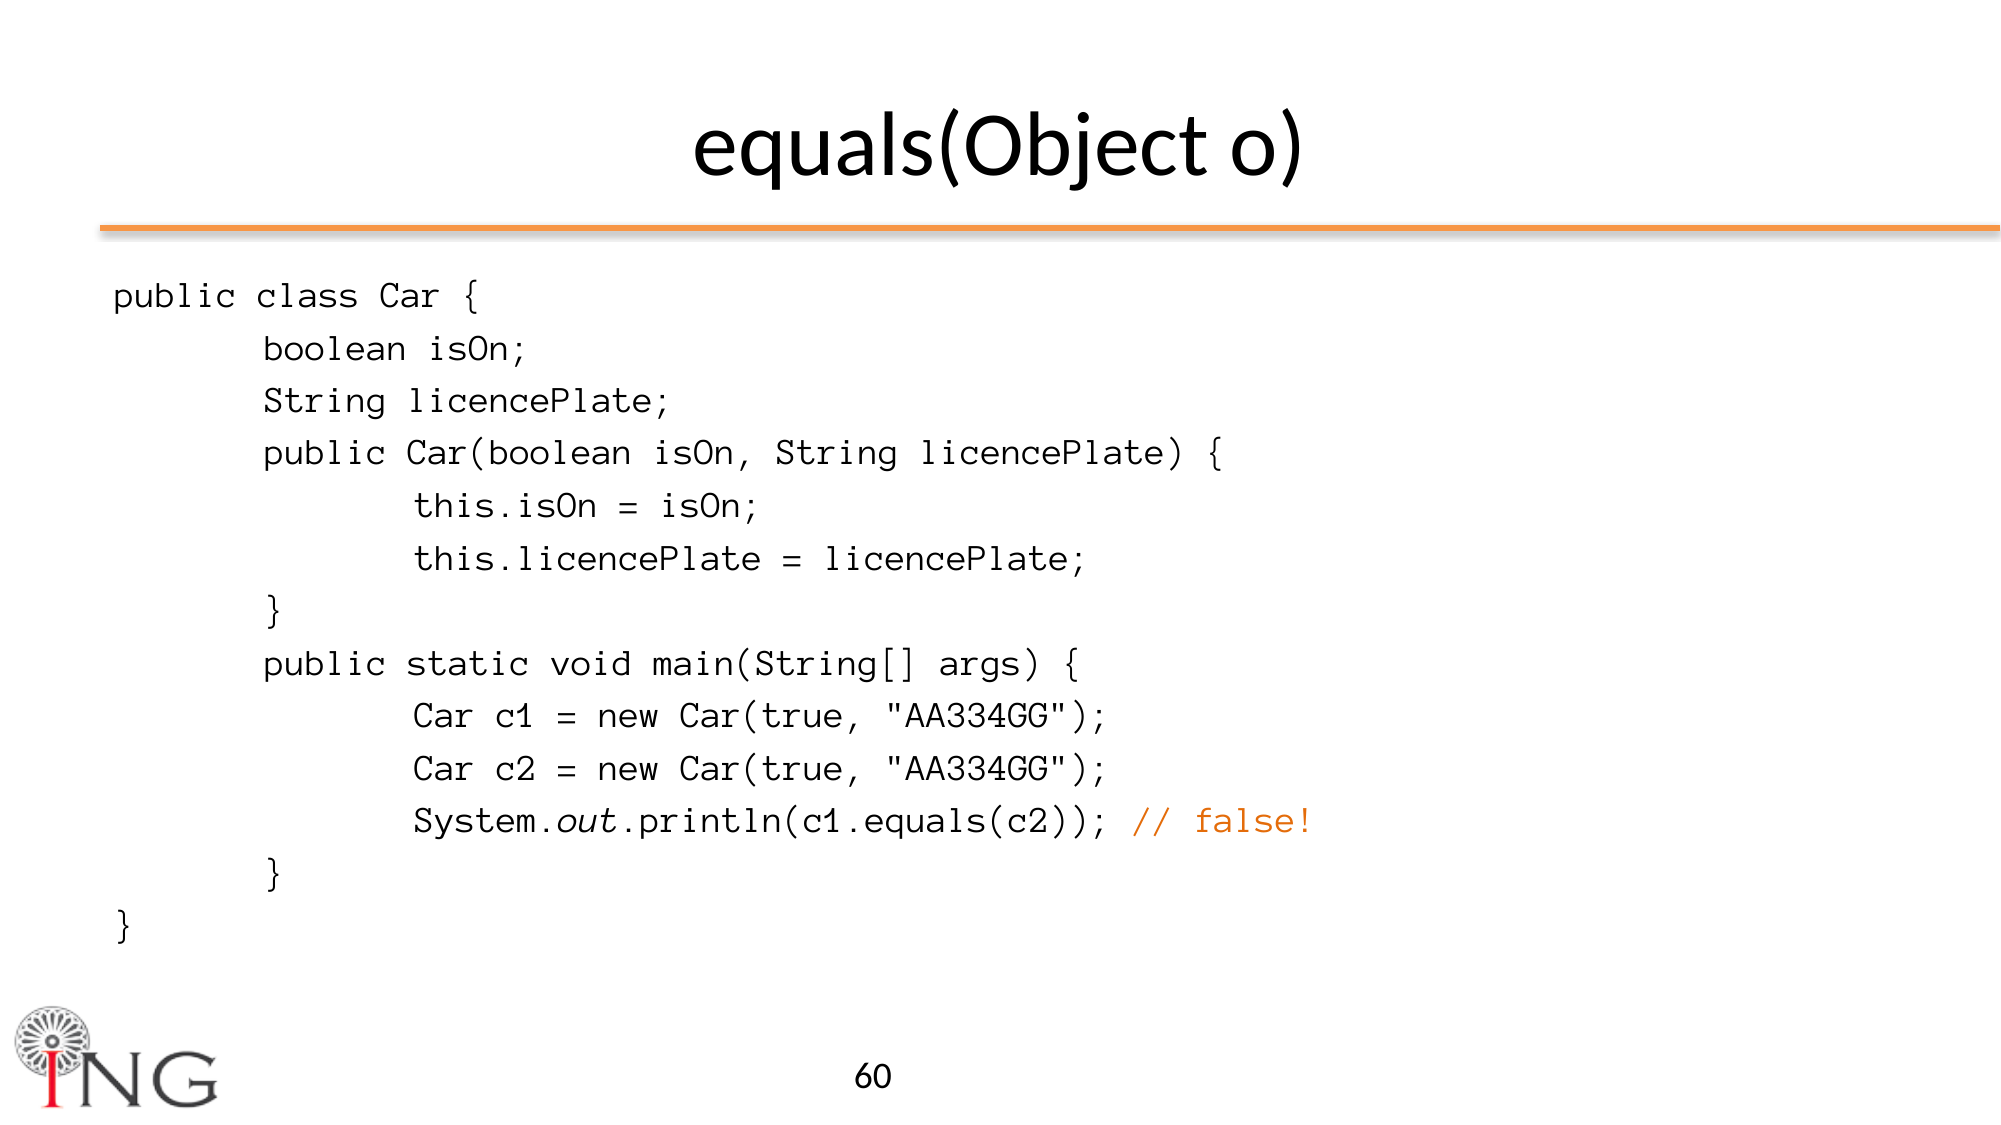

# equals(Object o)
public class Car {
	boolean isOn;
	String licencePlate;
	public Car(boolean isOn, String licencePlate) {
		this.isOn = isOn;
		this.licencePlate = licencePlate;
	}
	public static void main(String[] args) {
		Car c1 = new Car(true, "AA334GG");
		Car c2 = new Car(true, "AA334GG");
		System.out.println(c1.equals(c2)); // false!
	}
}

60